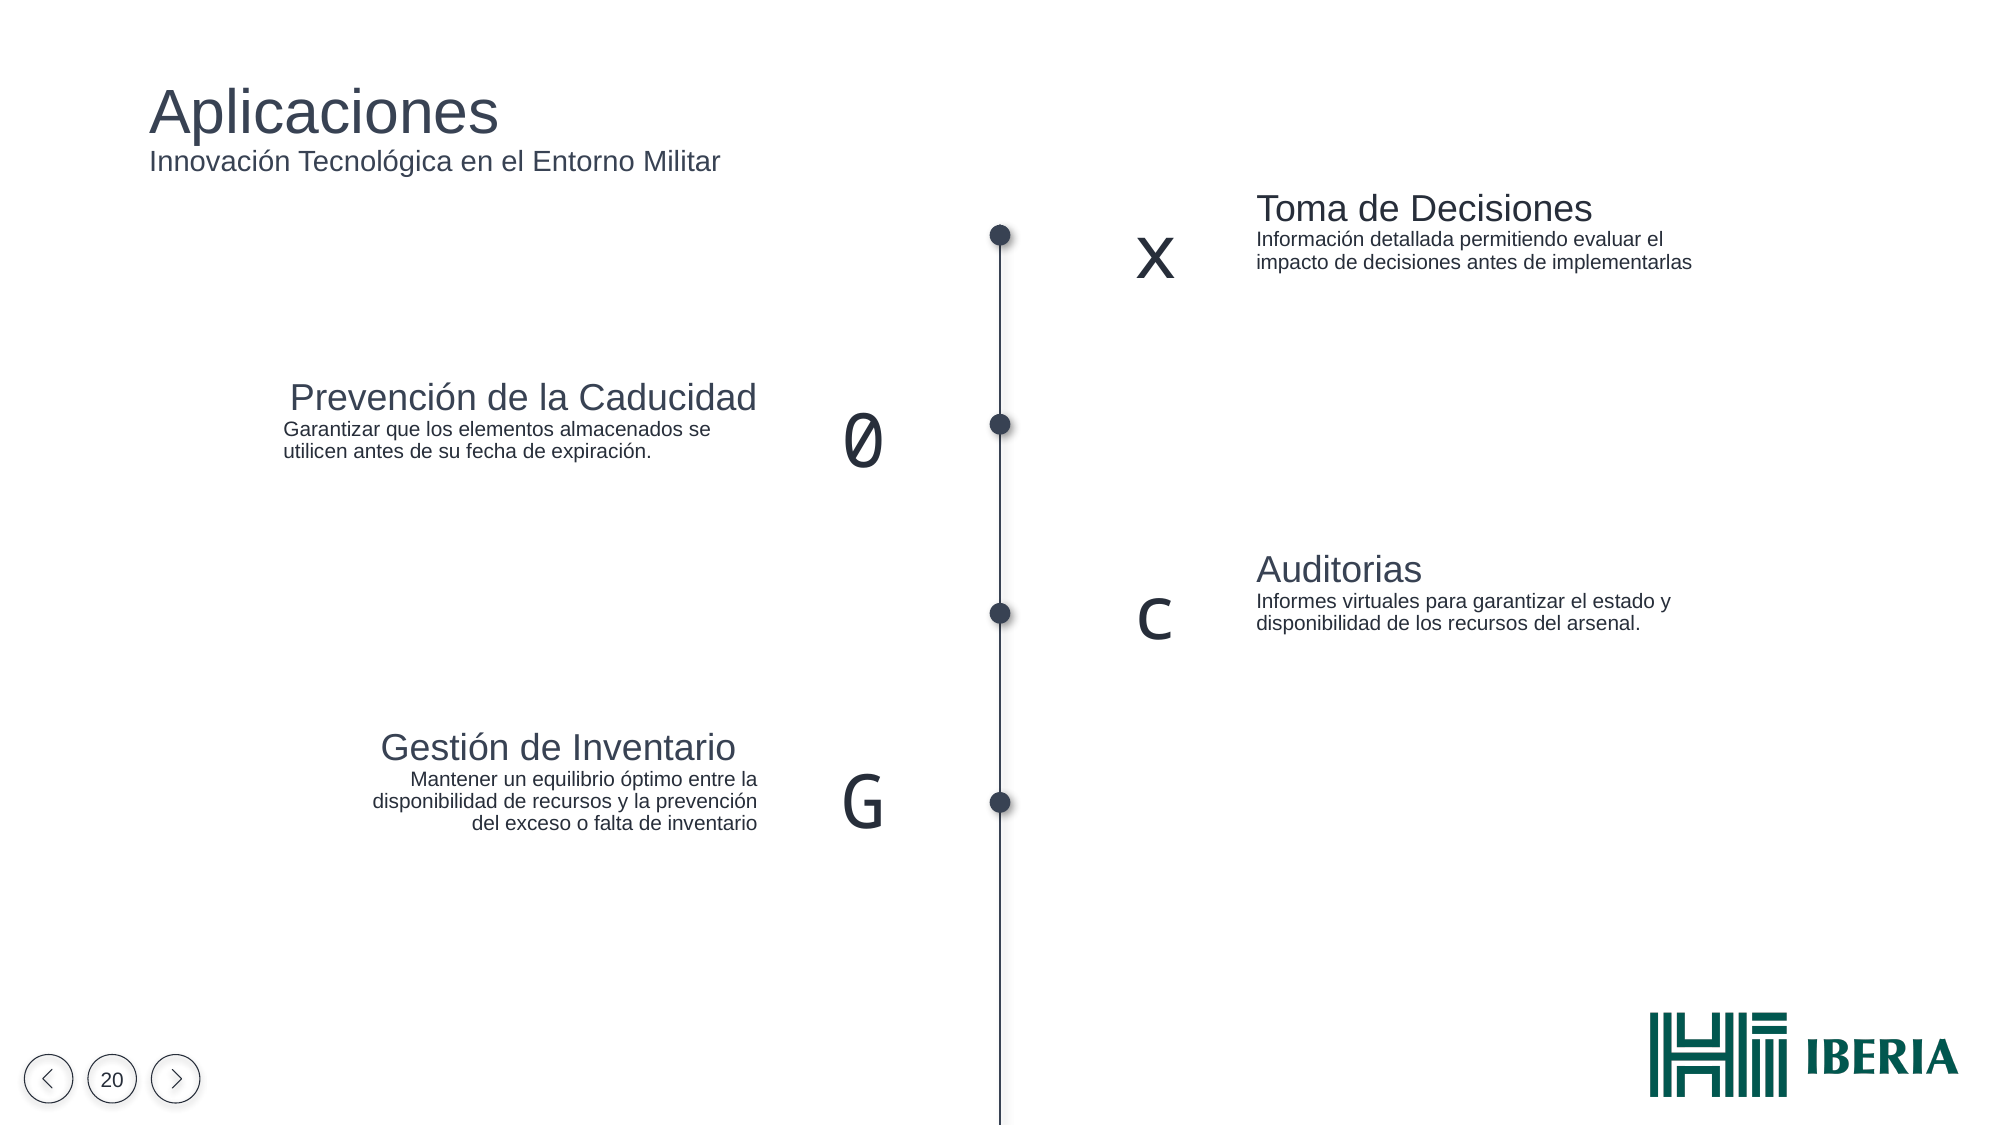

Aplicaciones
Innovación Tecnológica en el Entorno Militar
Toma de Decisiones
Información detallada permitiendo evaluar el impacto de decisiones antes de implementarlas
x

Prevención de la Caducidad
Garantizar que los elementos almacenados se utilicen antes de su fecha de expiración.
0

Auditorias
Informes virtuales para garantizar el estado y disponibilidad de los recursos del arsenal.
c

Gestión de Inventario
Mantener un equilibrio óptimo entre la disponibilidad de recursos y la prevención del exceso o falta de inventario
G